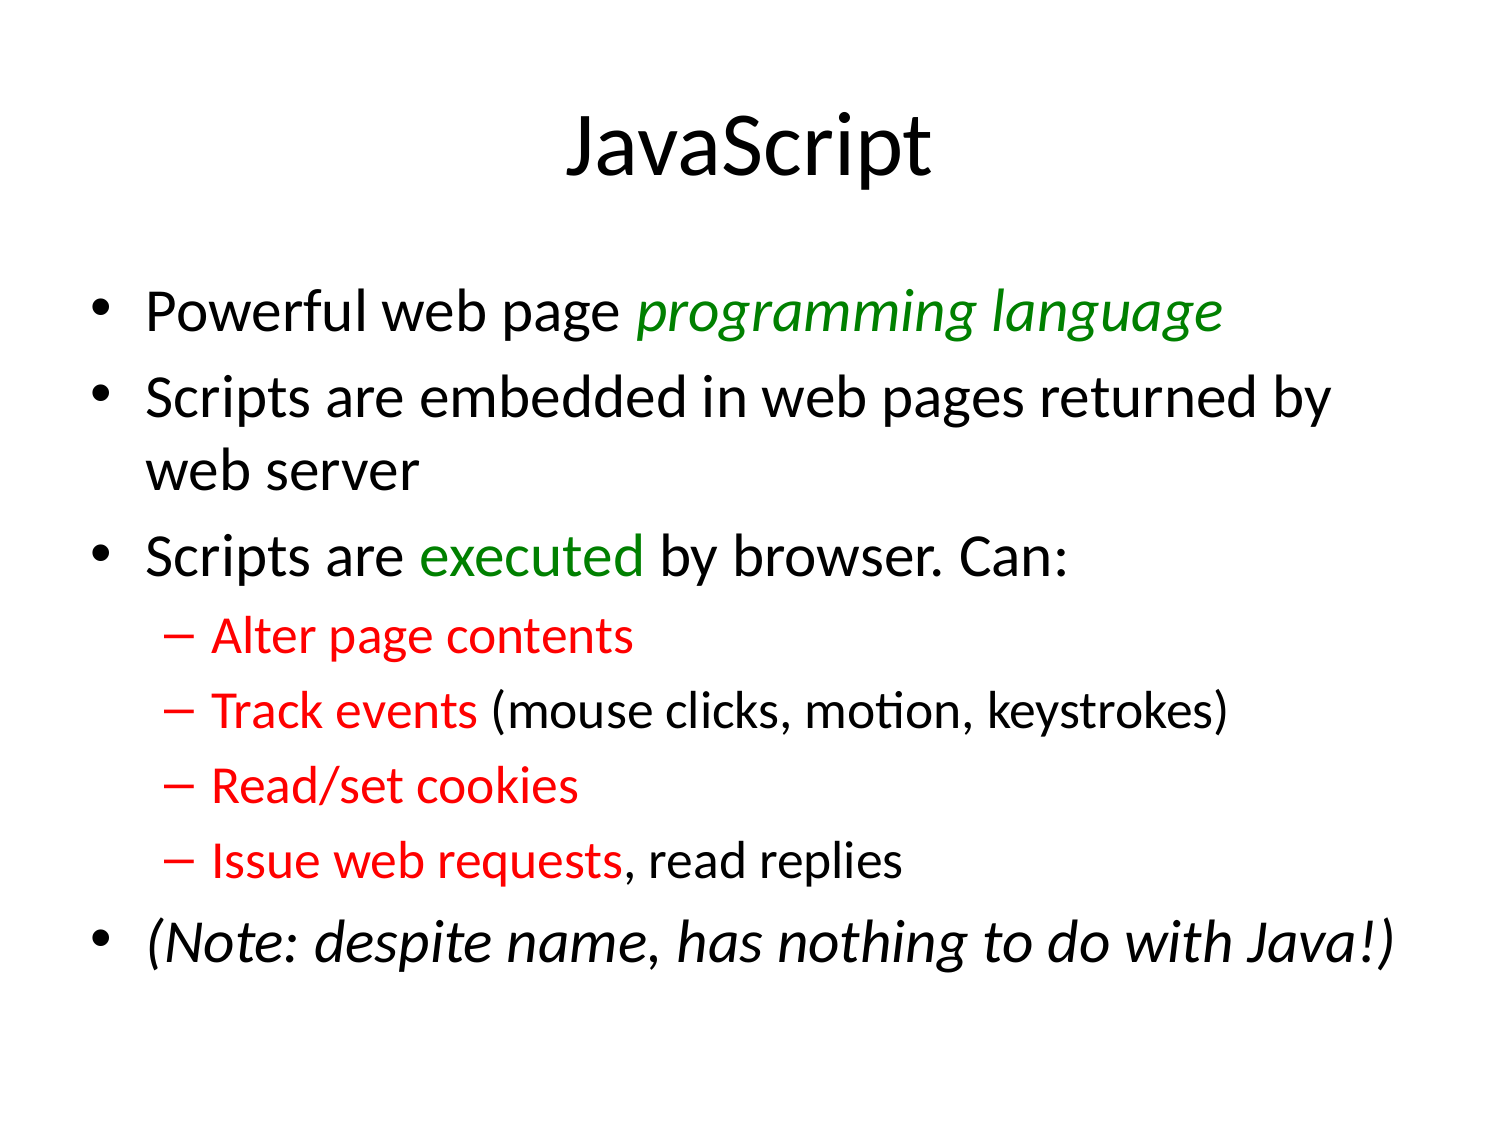

# JavaScript
Powerful web page programming language
Scripts are embedded in web pages returned by web server
Scripts are executed by browser. Can:
Alter page contents
Track events (mouse clicks, motion, keystrokes)
Read/set cookies
Issue web requests, read replies
(Note: despite name, has nothing to do with Java!)